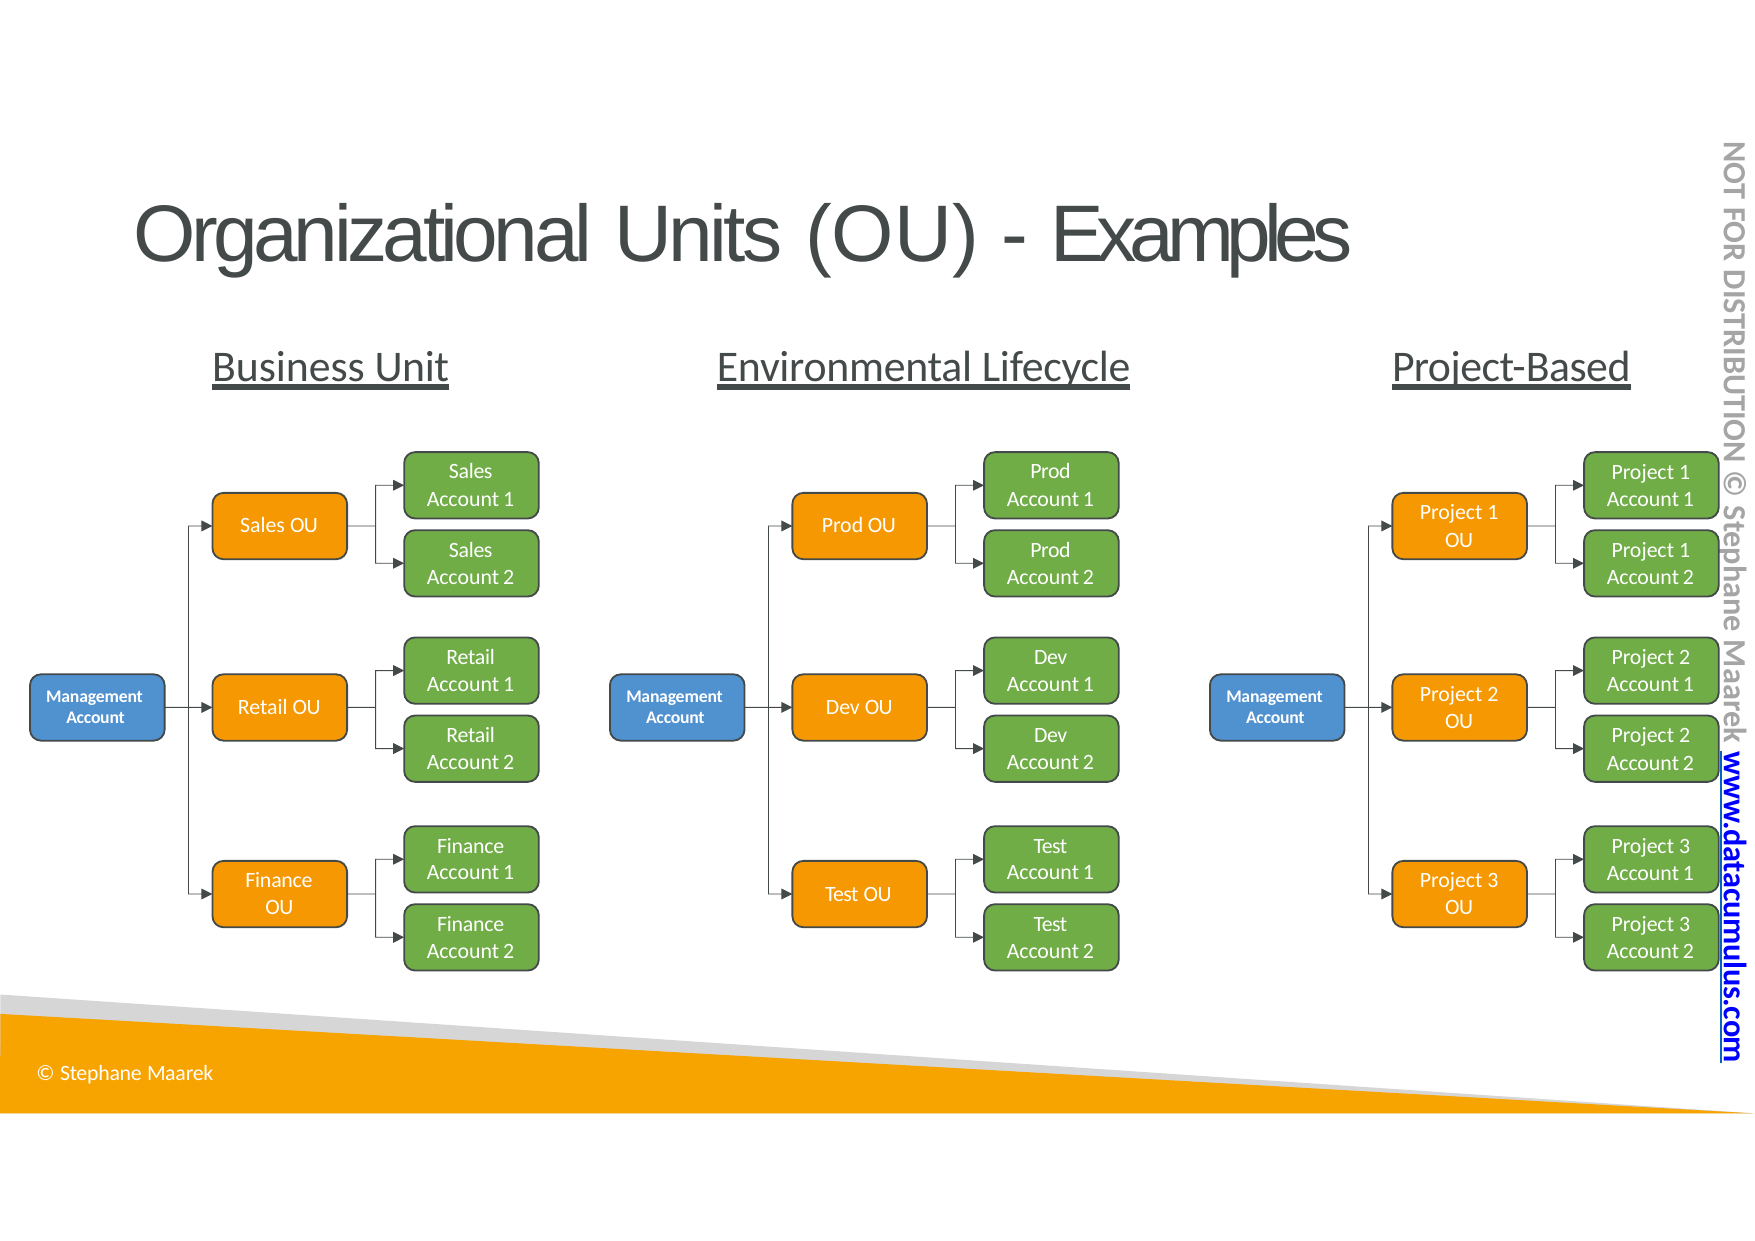

NOT FOR DISTRIBUTION © Stephane Maarek www.datacumulus.com
# Organizational Units (OU) - Examples
Business Unit	Environmental Lifecycle
Project-Based

Sales Account 1
Prod Account 1
Project 1
Account 1

Project 1 OU
Sales OU
Prod OU

Sales Account 2
Prod Account 2
Project 1
Account 2

Retail Account 1
Dev Account 1
Project 2
Account 1

Project 2 OU
Management Account
Management Account
Management Account
Retail OU
Dev OU

Retail Account 2
Dev Account 2
Project 2
Account 2

Finance Account 1
Test Account 1
Project 3
Account 1

Finance OU
Project 3 OU
Test OU

Finance Account 2
Test Account 2
Project 3
Account 2
© Stephane Maarek